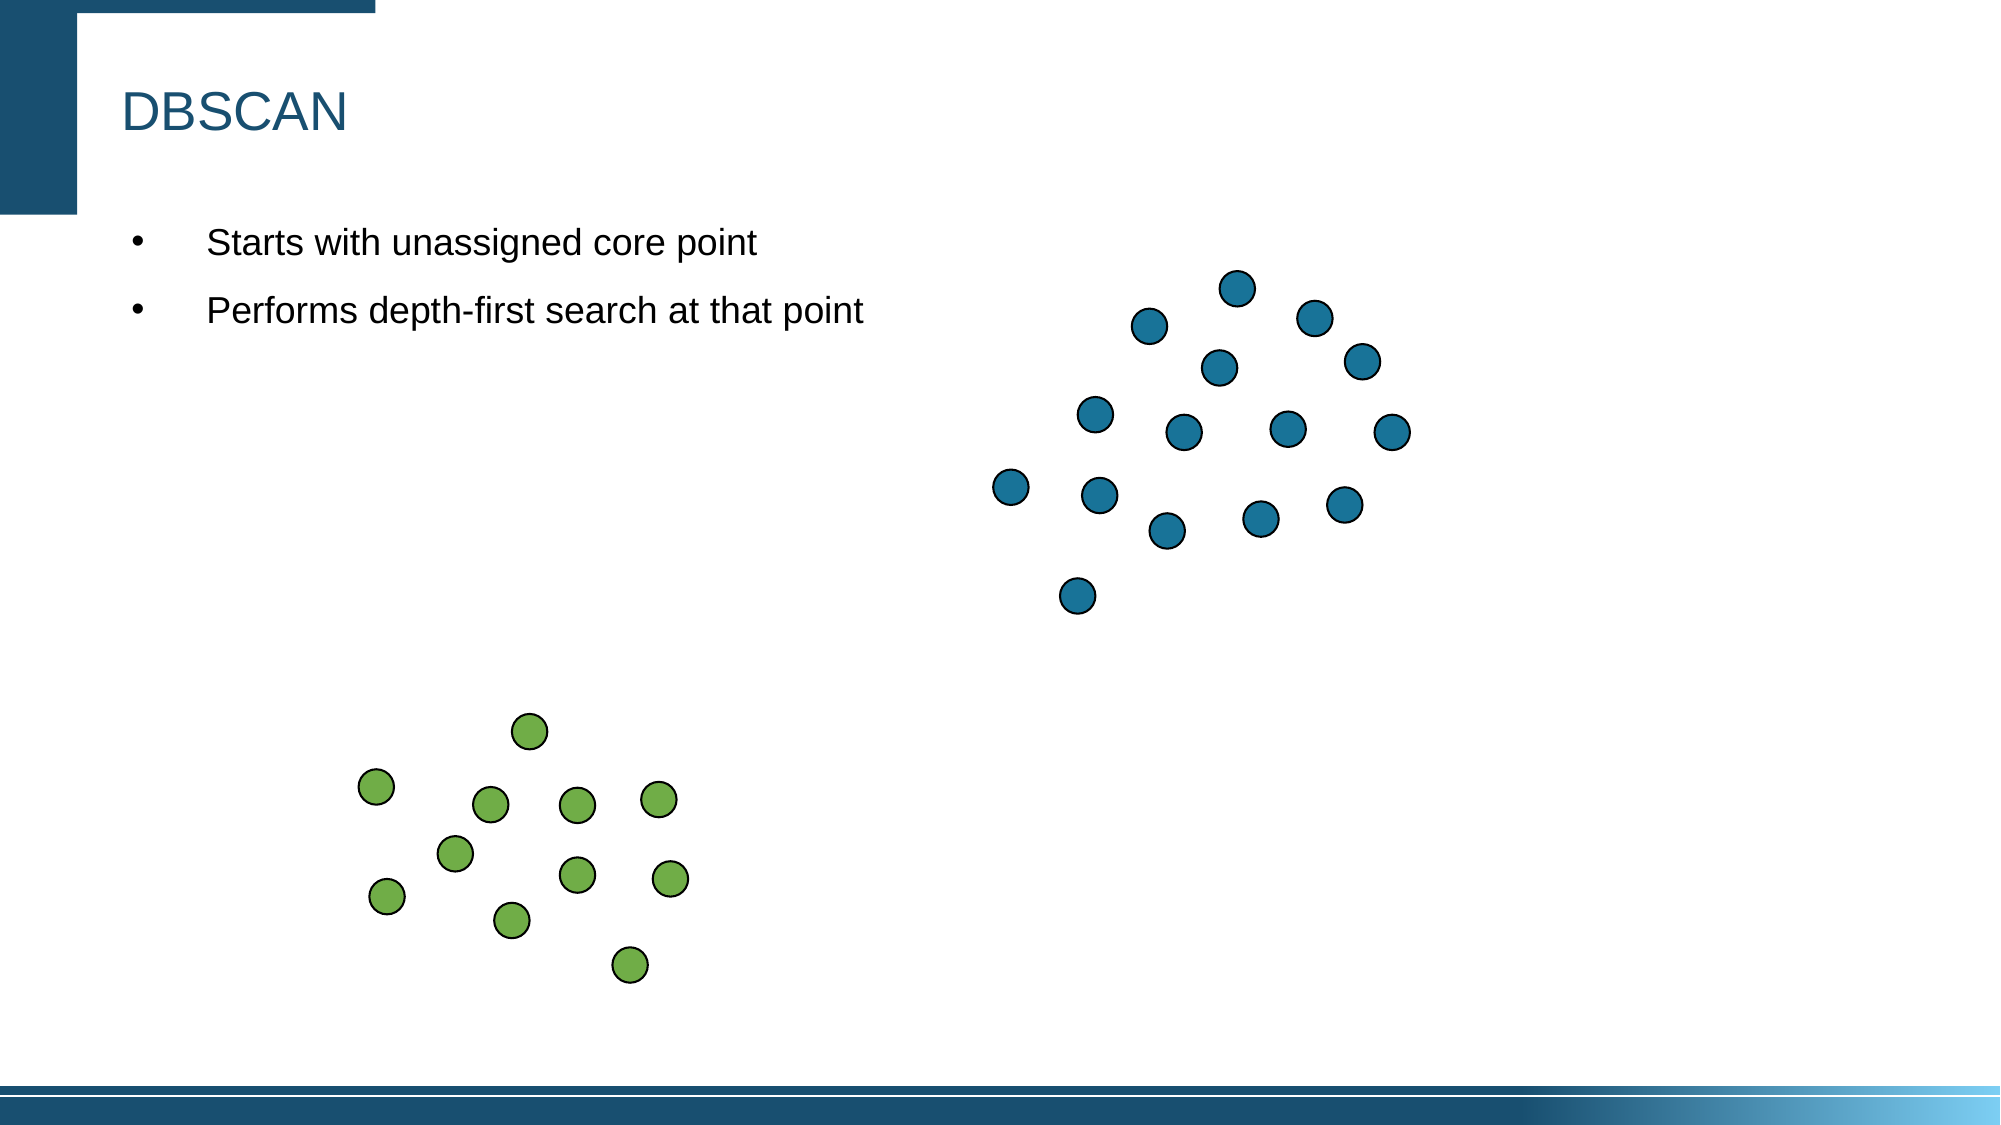

# Dbscan
Starts with unassigned core point
Performs depth-first search at that point